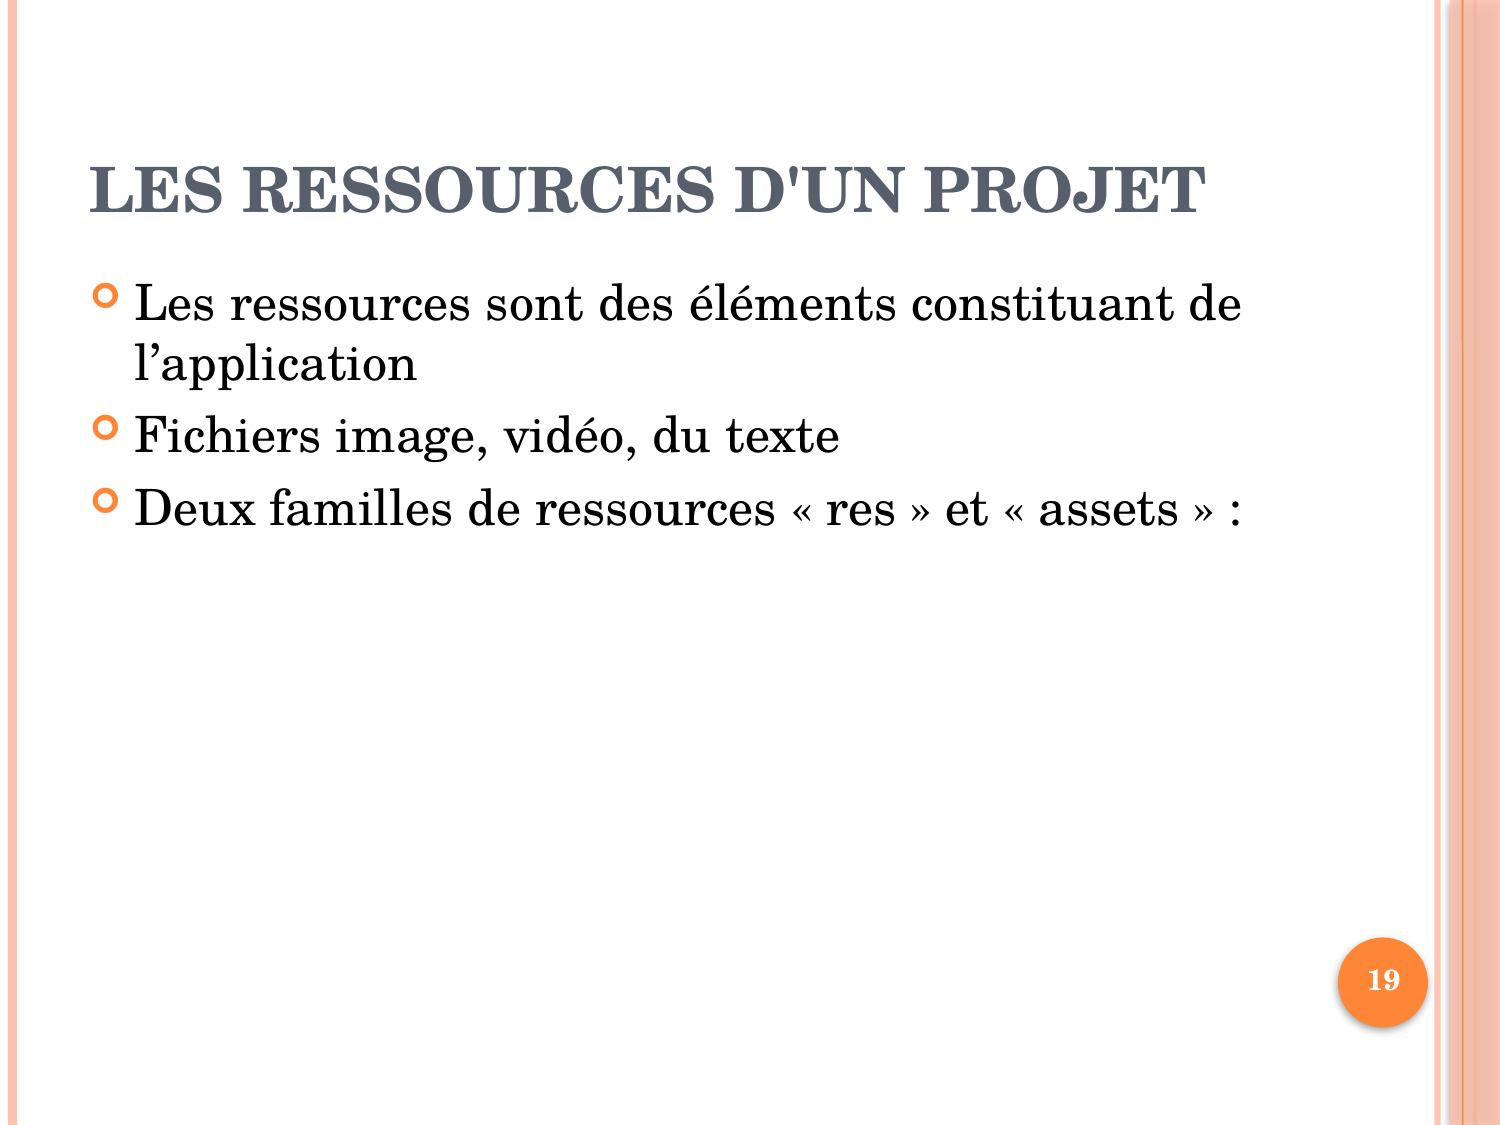

# Les ressources d'un projet
Les ressources sont des éléments constituant de l’application
Fichiers image, vidéo, du texte
Deux familles de ressources « res » et « assets » :

19